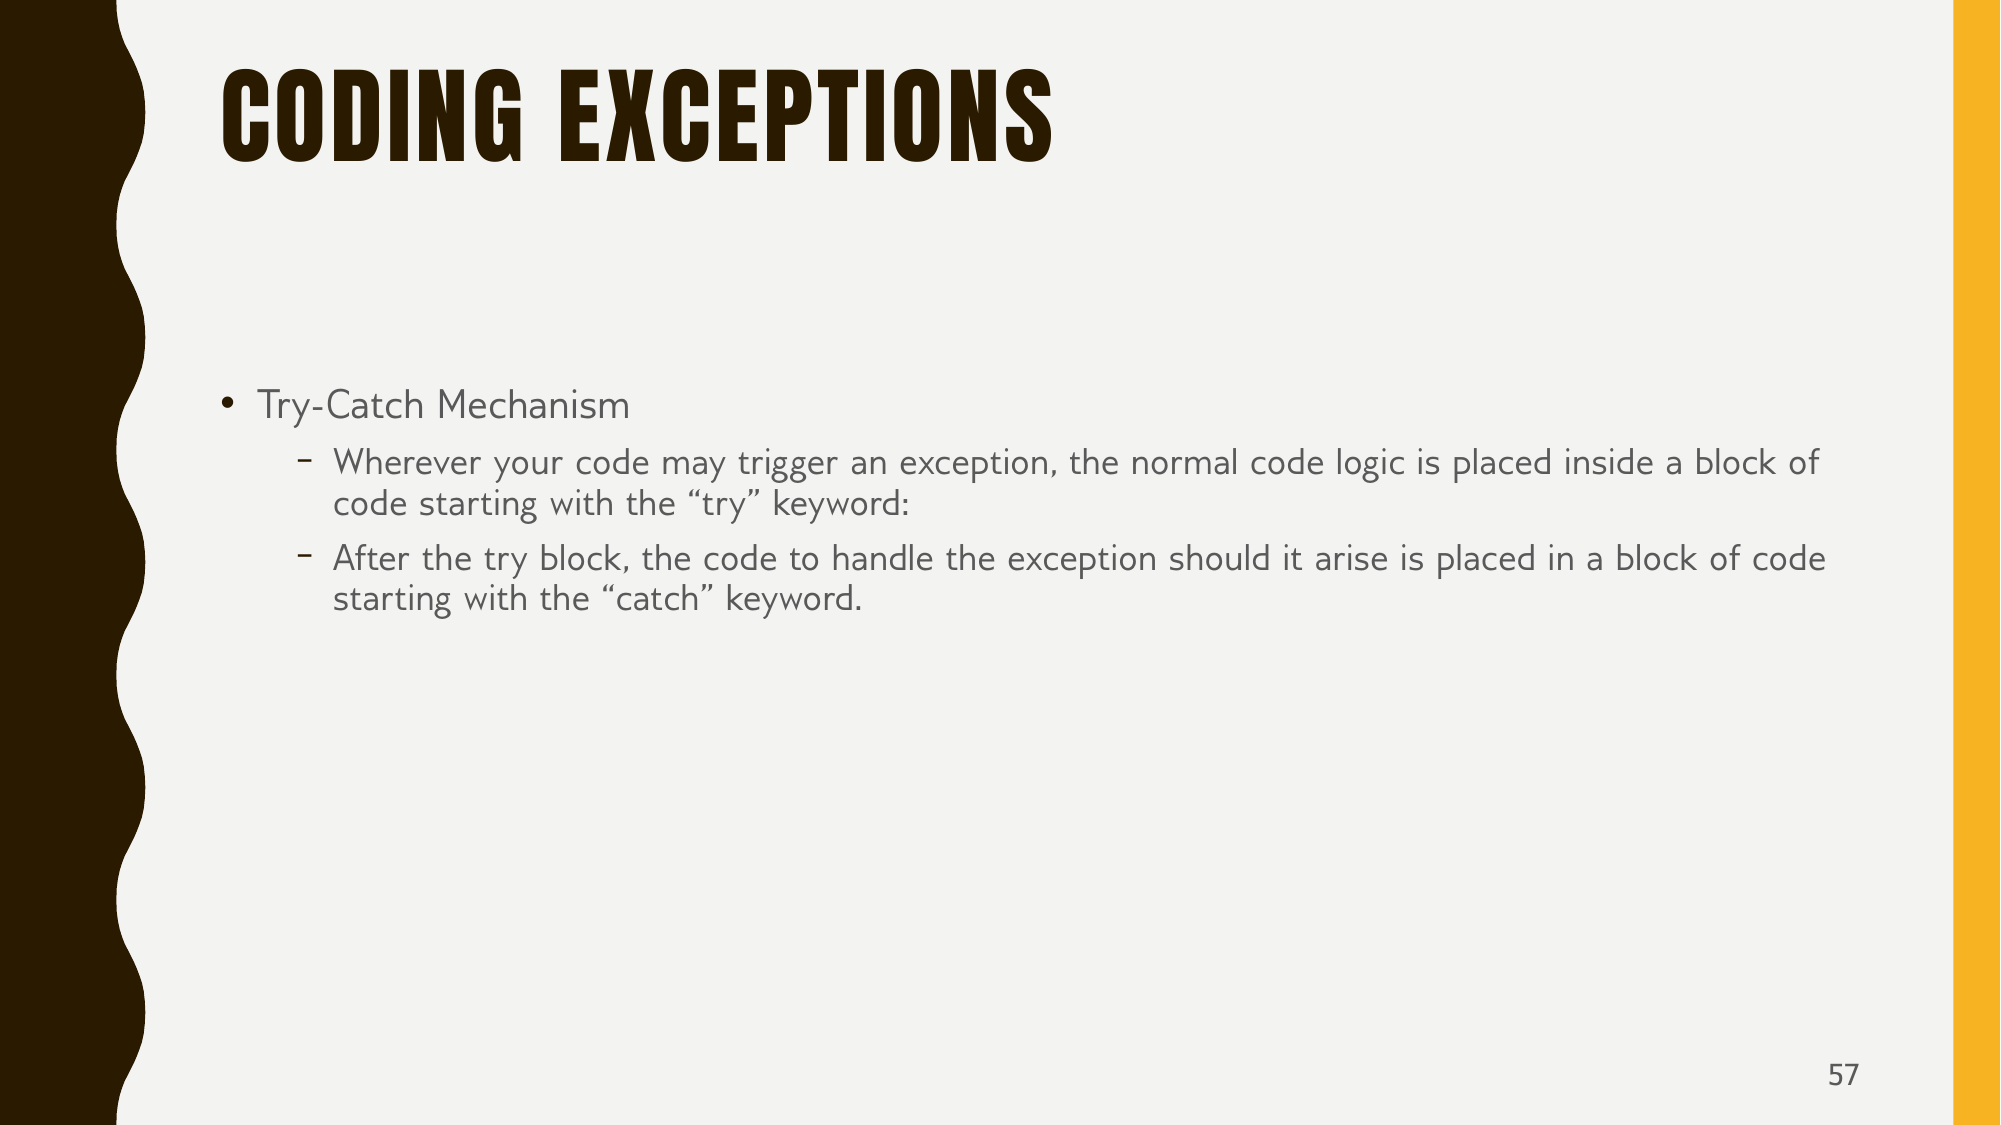

# Coding Exceptions
Try-Catch Mechanism
Wherever your code may trigger an exception, the normal code logic is placed inside a block of code starting with the “try” keyword:
After the try block, the code to handle the exception should it arise is placed in a block of code starting with the “catch” keyword.
57